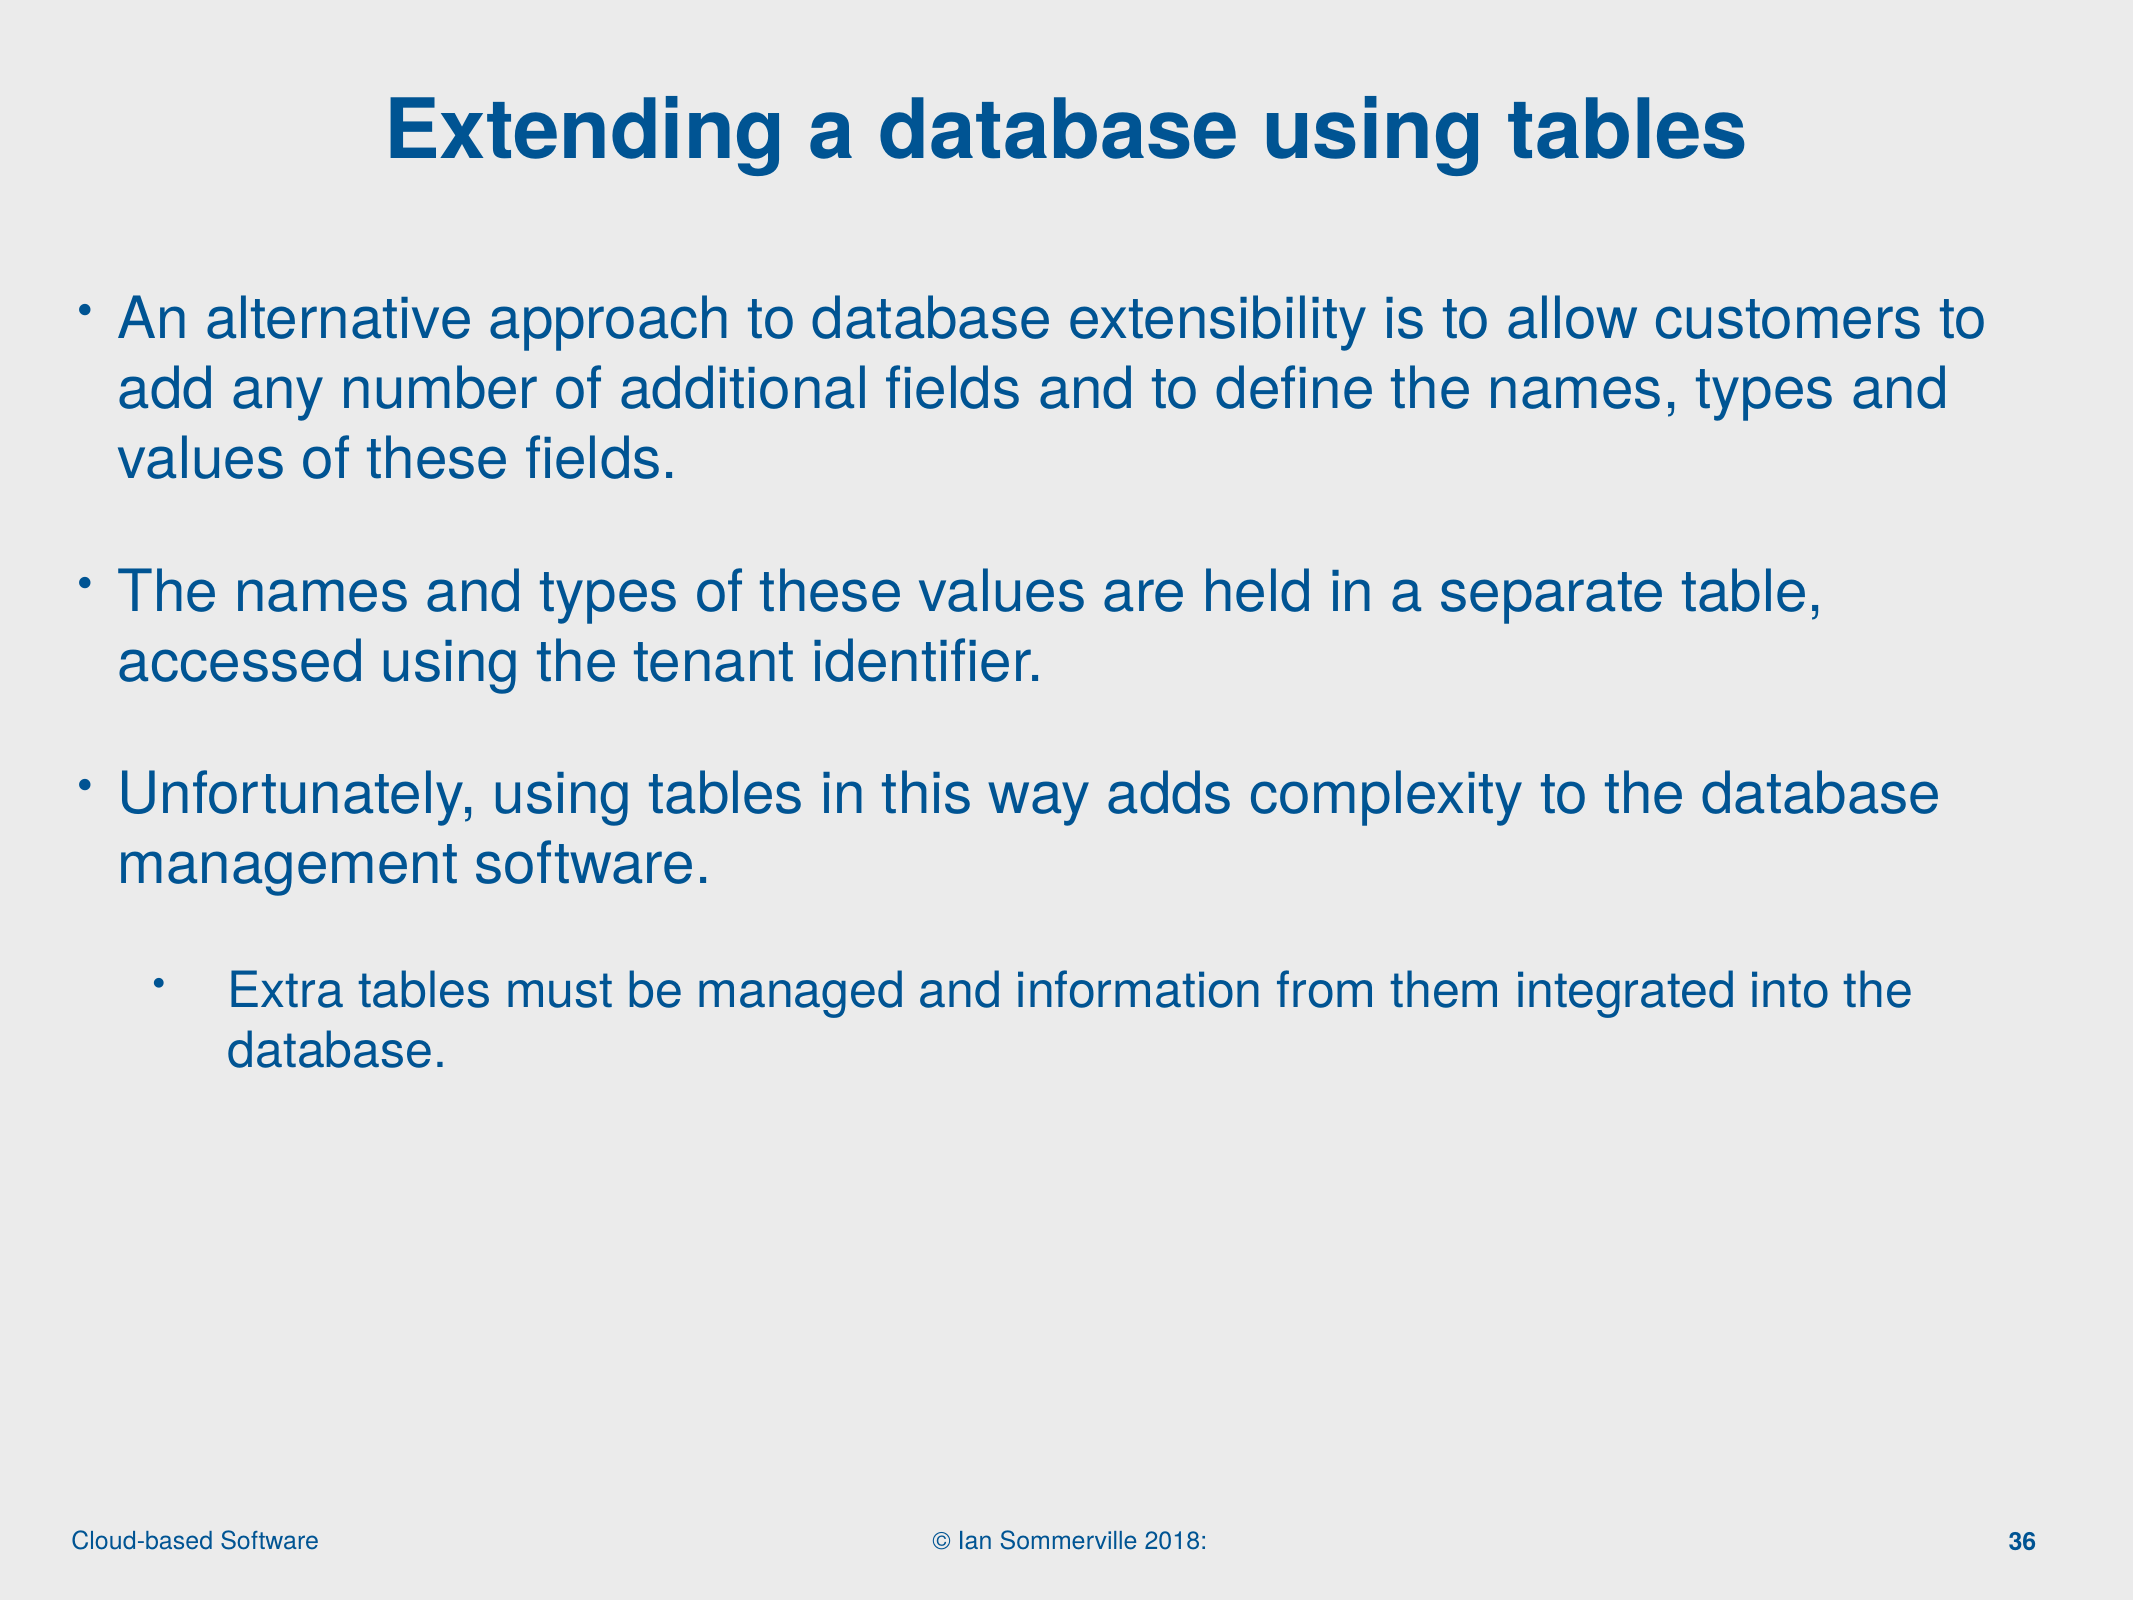

# Extending a database using tables
An alternative approach to database extensibility is to allow customers to add any number of additional fields and to define the names, types and values of these fields.
The names and types of these values are held in a separate table, accessed using the tenant identifier.
Unfortunately, using tables in this way adds complexity to the database management software.
Extra tables must be managed and information from them integrated into the database.
36